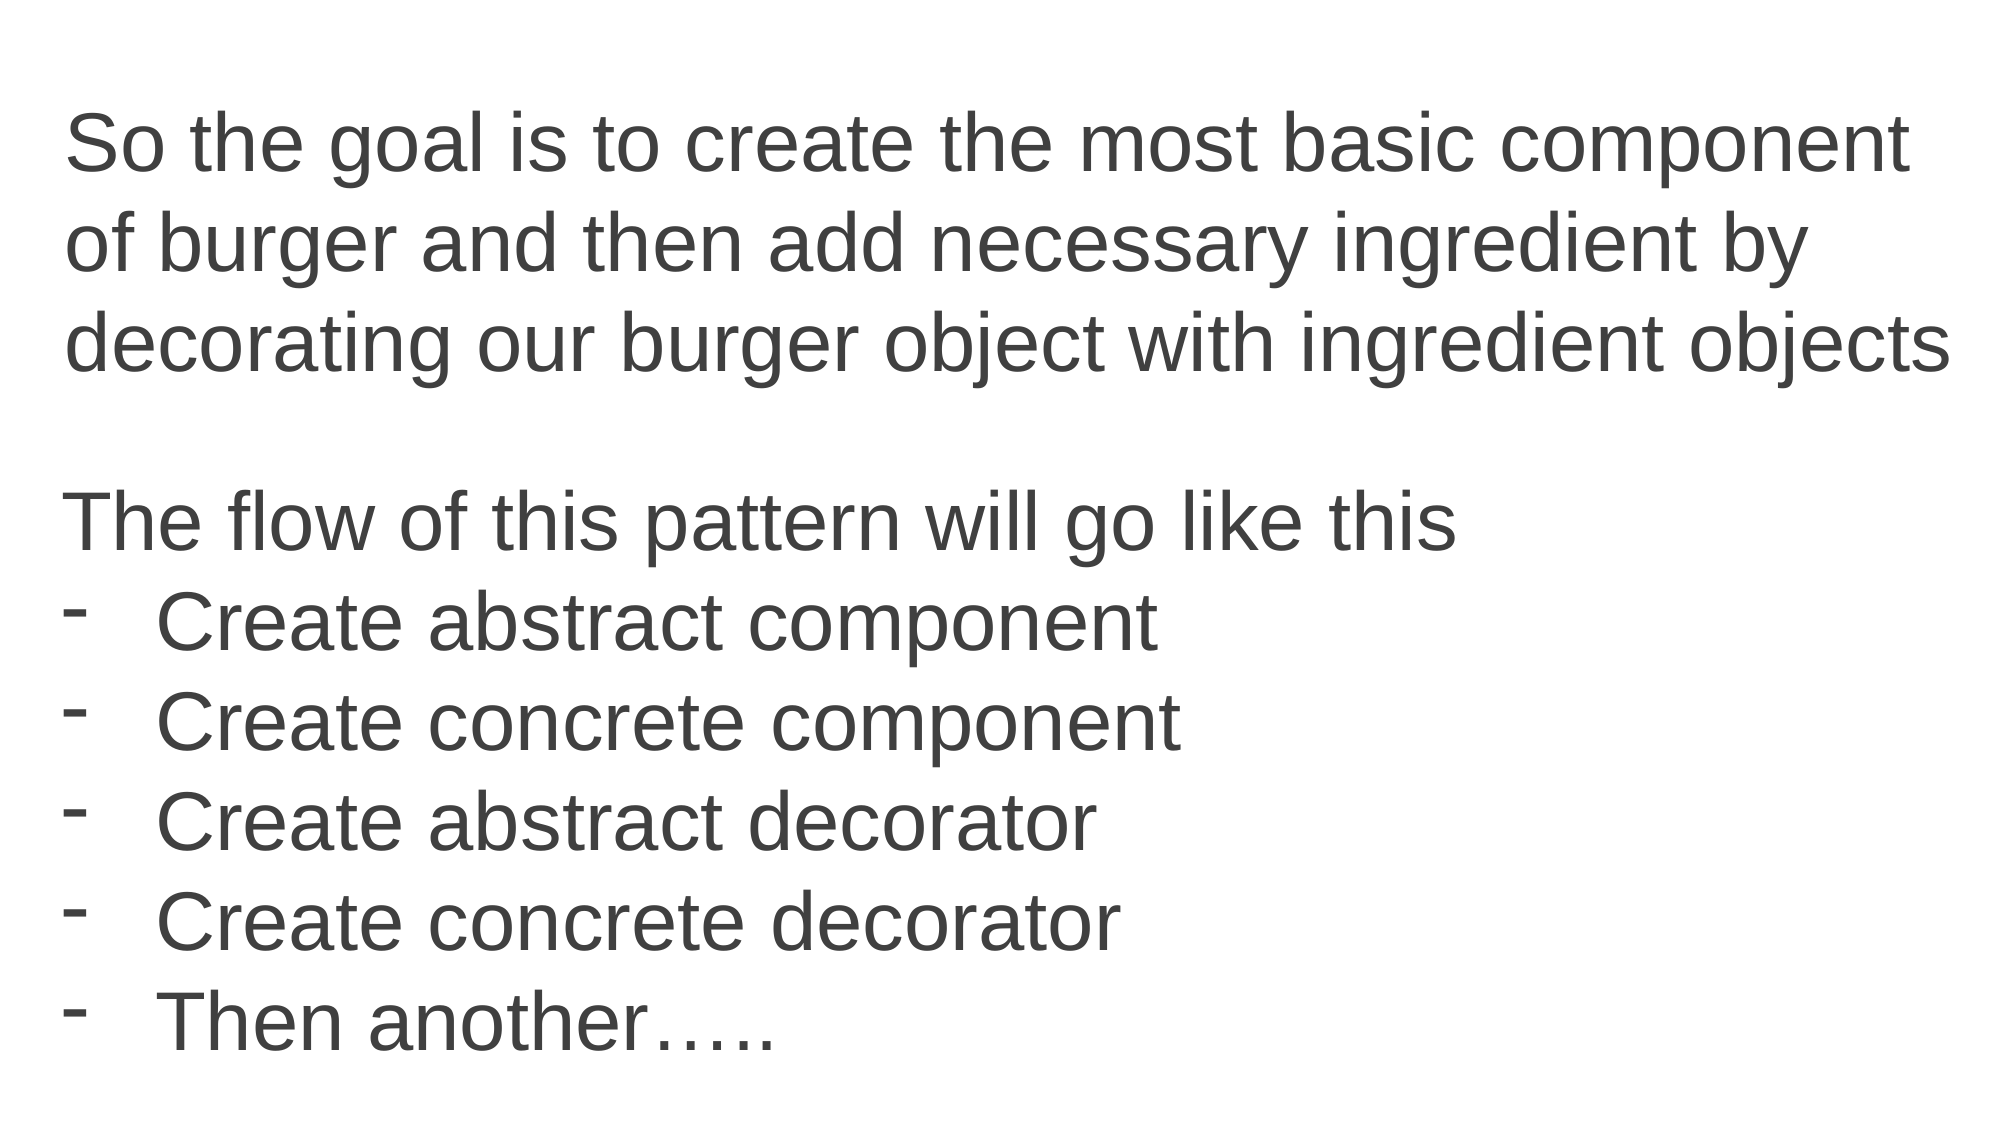

So the goal is to create the most basic component
of burger and then add necessary ingredient by
decorating our burger object with ingredient objects
The flow of this pattern will go like this
Create abstract component
Create concrete component
Create abstract decorator
Create concrete decorator
Then another…..